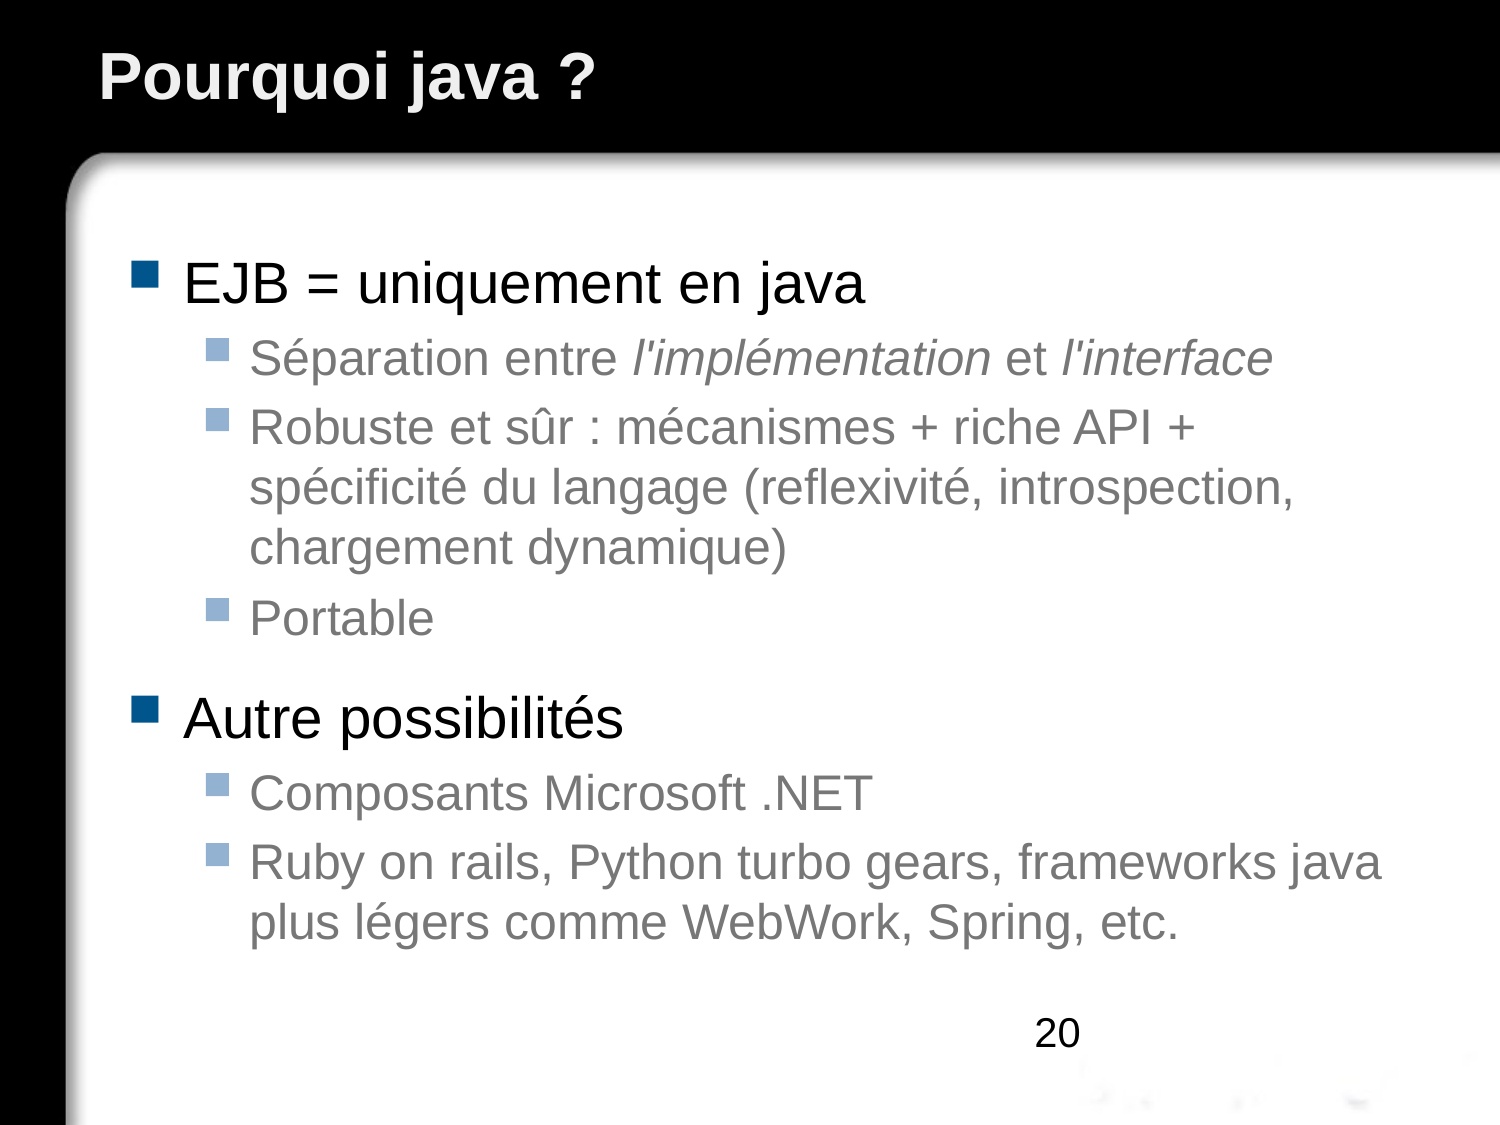

# Pourquoi java ?
EJB = uniquement en java
Séparation entre l'implémentation et l'interface
Robuste et sûr : mécanismes + riche API + spécificité du langage (reflexivité, introspection, chargement dynamique)
Portable
Autre possibilités
Composants Microsoft .NET
Ruby on rails, Python turbo gears, frameworks java plus légers comme WebWork, Spring, etc.